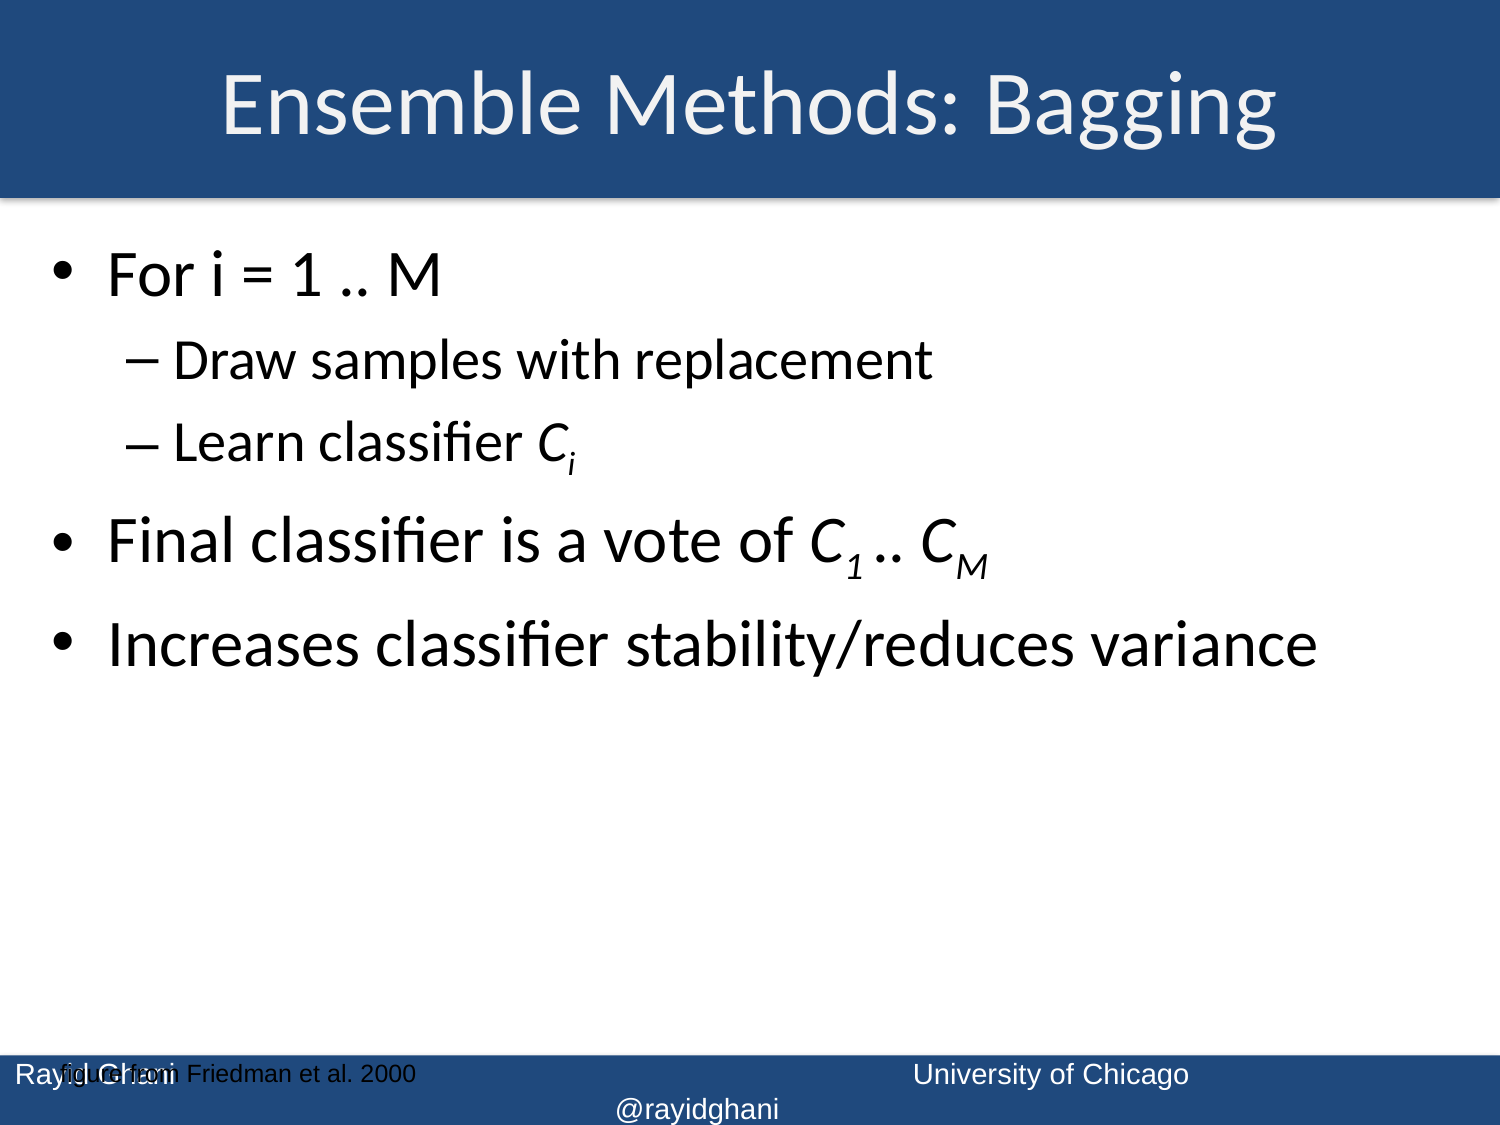

# Ensemble Methods: Bagging
For i = 1 .. M
Draw samples with replacement
Learn classifier Ci
Final classifier is a vote of C1 .. CM
Increases classifier stability/reduces variance

figure from Friedman et al. 2000